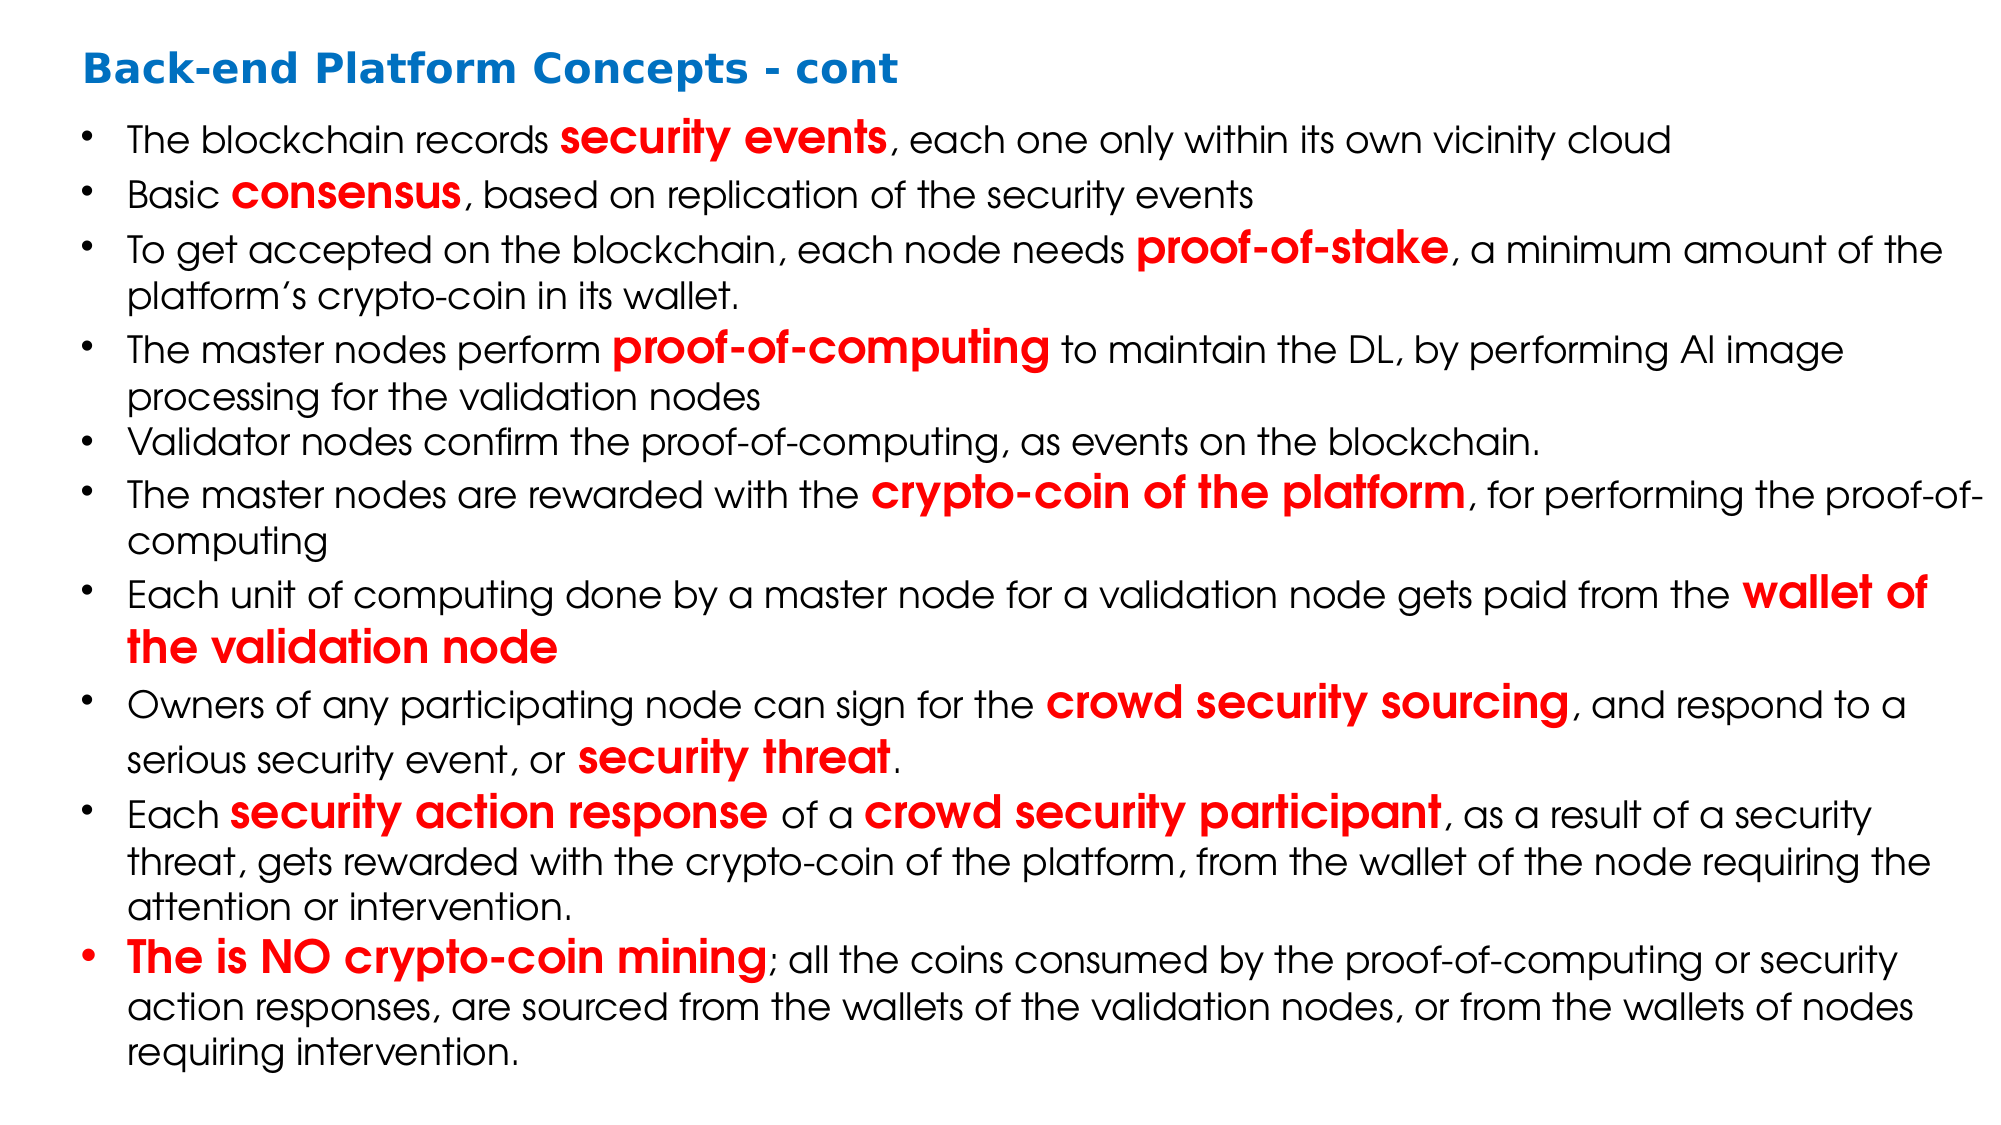

Back-end Platform Concepts - cont
The blockchain records security events, each one only within its own vicinity cloud
Basic consensus, based on replication of the security events
To get accepted on the blockchain, each node needs proof-of-stake, a minimum amount of the platform’s crypto-coin in its wallet.
The master nodes perform proof-of-computing to maintain the DL, by performing AI image processing for the validation nodes
Validator nodes confirm the proof-of-computing, as events on the blockchain.
The master nodes are rewarded with the crypto-coin of the platform, for performing the proof-of-computing
Each unit of computing done by a master node for a validation node gets paid from the wallet of the validation node
Owners of any participating node can sign for the crowd security sourcing, and respond to a serious security event, or security threat.
Each security action response of a crowd security participant, as a result of a security threat, gets rewarded with the crypto-coin of the platform, from the wallet of the node requiring the attention or intervention.
The is NO crypto-coin mining; all the coins consumed by the proof-of-computing or security action responses, are sourced from the wallets of the validation nodes, or from the wallets of nodes requiring intervention.